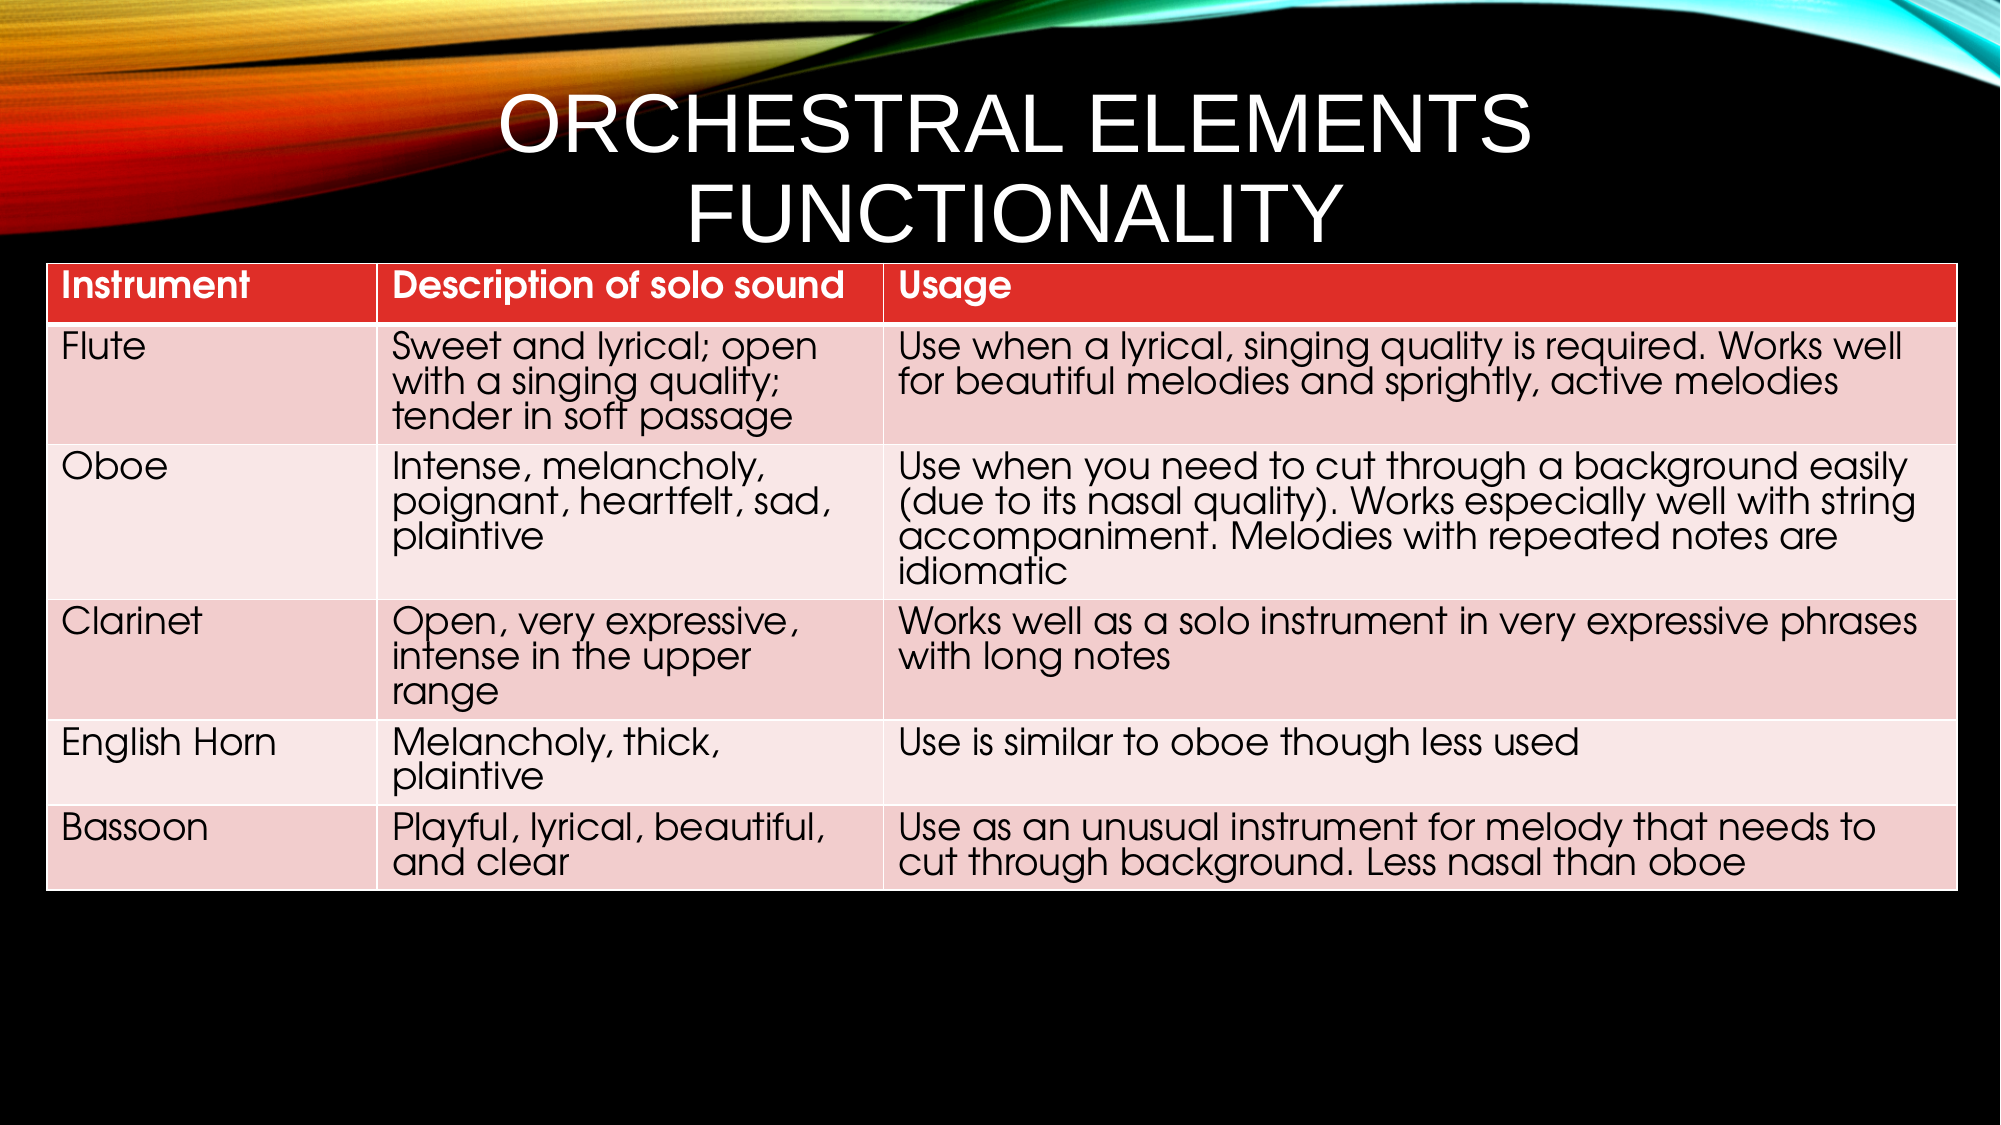

# Orchestral Elements functionality
| Instrument | Description of solo sound | Usage |
| --- | --- | --- |
| Flute | Sweet and lyrical; open with a singing quality; tender in soft passage | Use when a lyrical, singing quality is required. Works well for beautiful melodies and sprightly, active melodies |
| Oboe | Intense, melancholy, poignant, heartfelt, sad, plaintive | Use when you need to cut through a background easily (due to its nasal quality). Works especially well with string accompaniment. Melodies with repeated notes are idiomatic |
| Clarinet | Open, very expressive, intense in the upper range | Works well as a solo instrument in very expressive phrases with long notes |
| English Horn | Melancholy, thick, plaintive | Use is similar to oboe though less used |
| Bassoon | Playful, lyrical, beautiful, and clear | Use as an unusual instrument for melody that needs to cut through background. Less nasal than oboe |